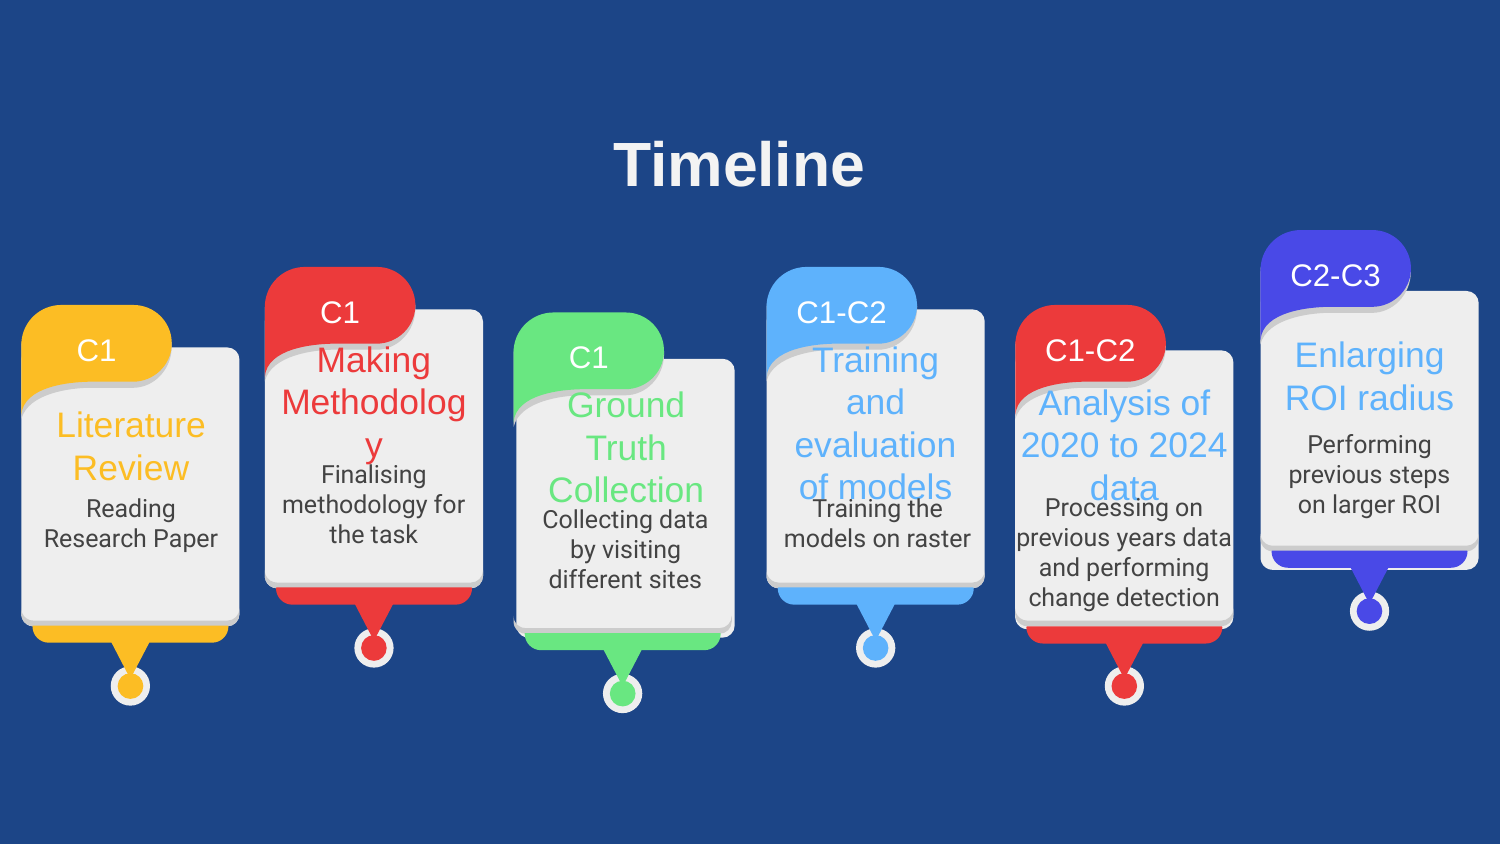

#
 Timeline
C2-C3
C1

Making Methodology
Finalising methodology for the task

C1-C2

Training and evaluation of models
Training the models on raster

C1

Literature Review
Reading Research Paper

C1-C2

Analysis of 2020 to 2024 data
Processing on previous years data and performing change detection

C1

Ground Truth Collection
Collecting data by visiting different sites

Enlarging ROI radius

Performing previous steps on larger ROI